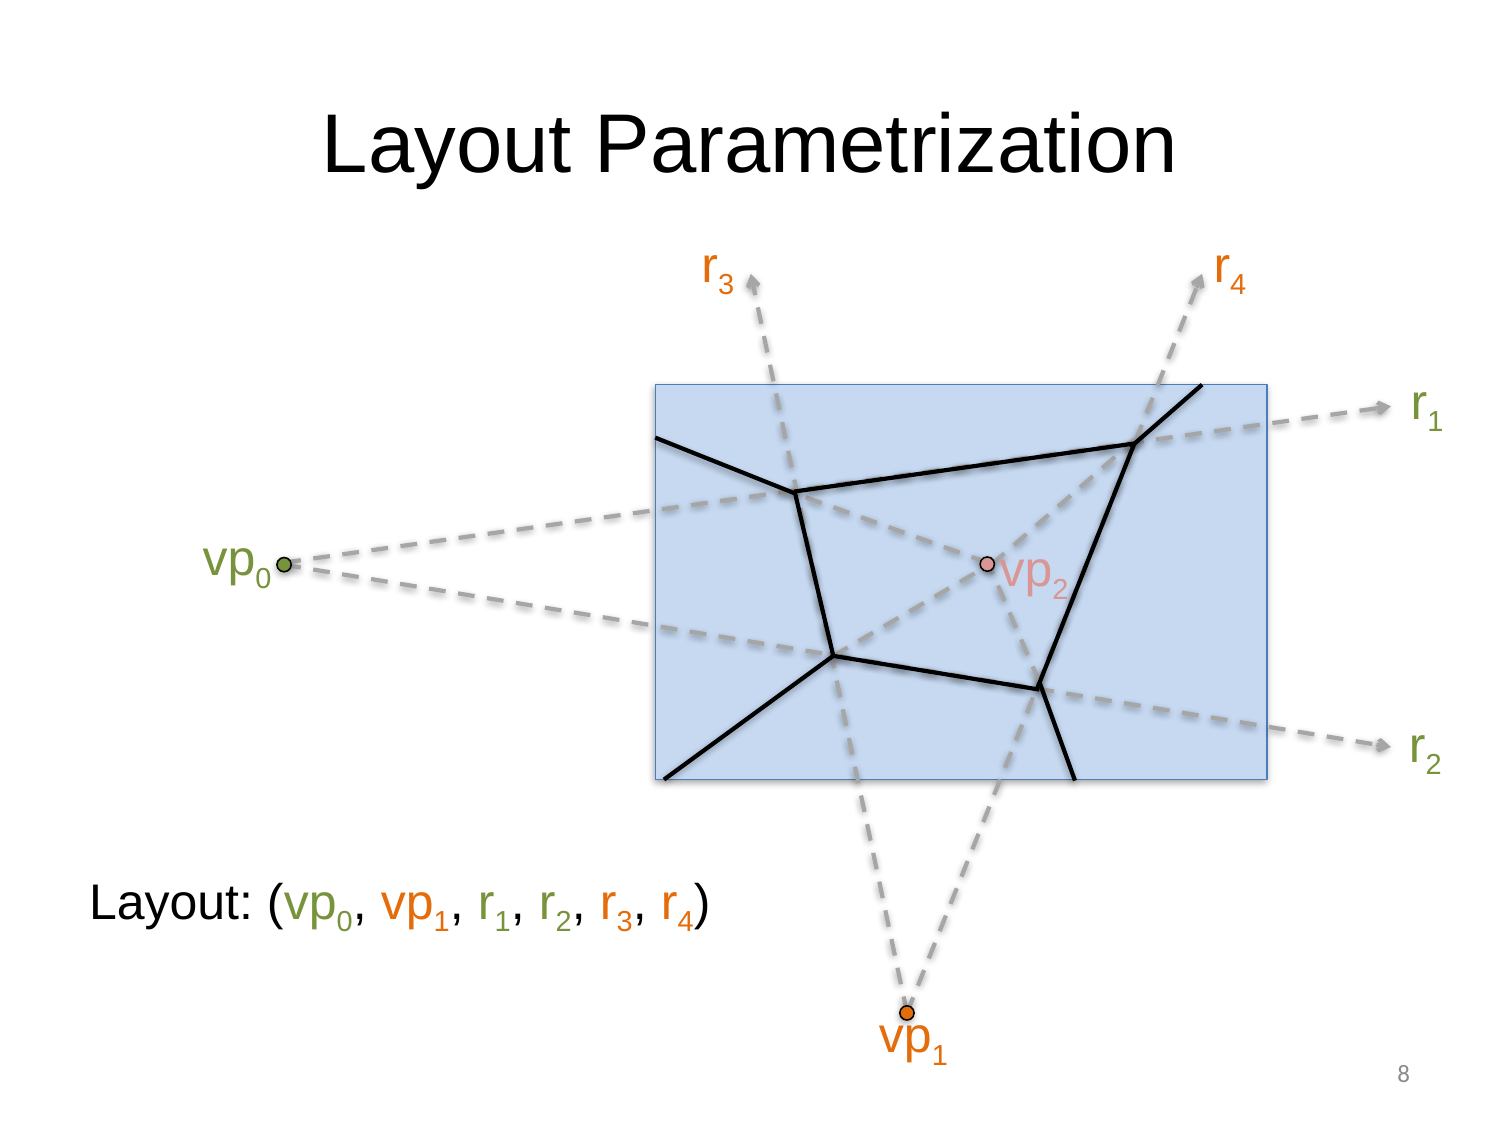

Layout Parametrization
r3
r4
r1

vp0
vp2

r2
Layout: (vp0, vp1, r1, r2, r3, r4)
vp1

8